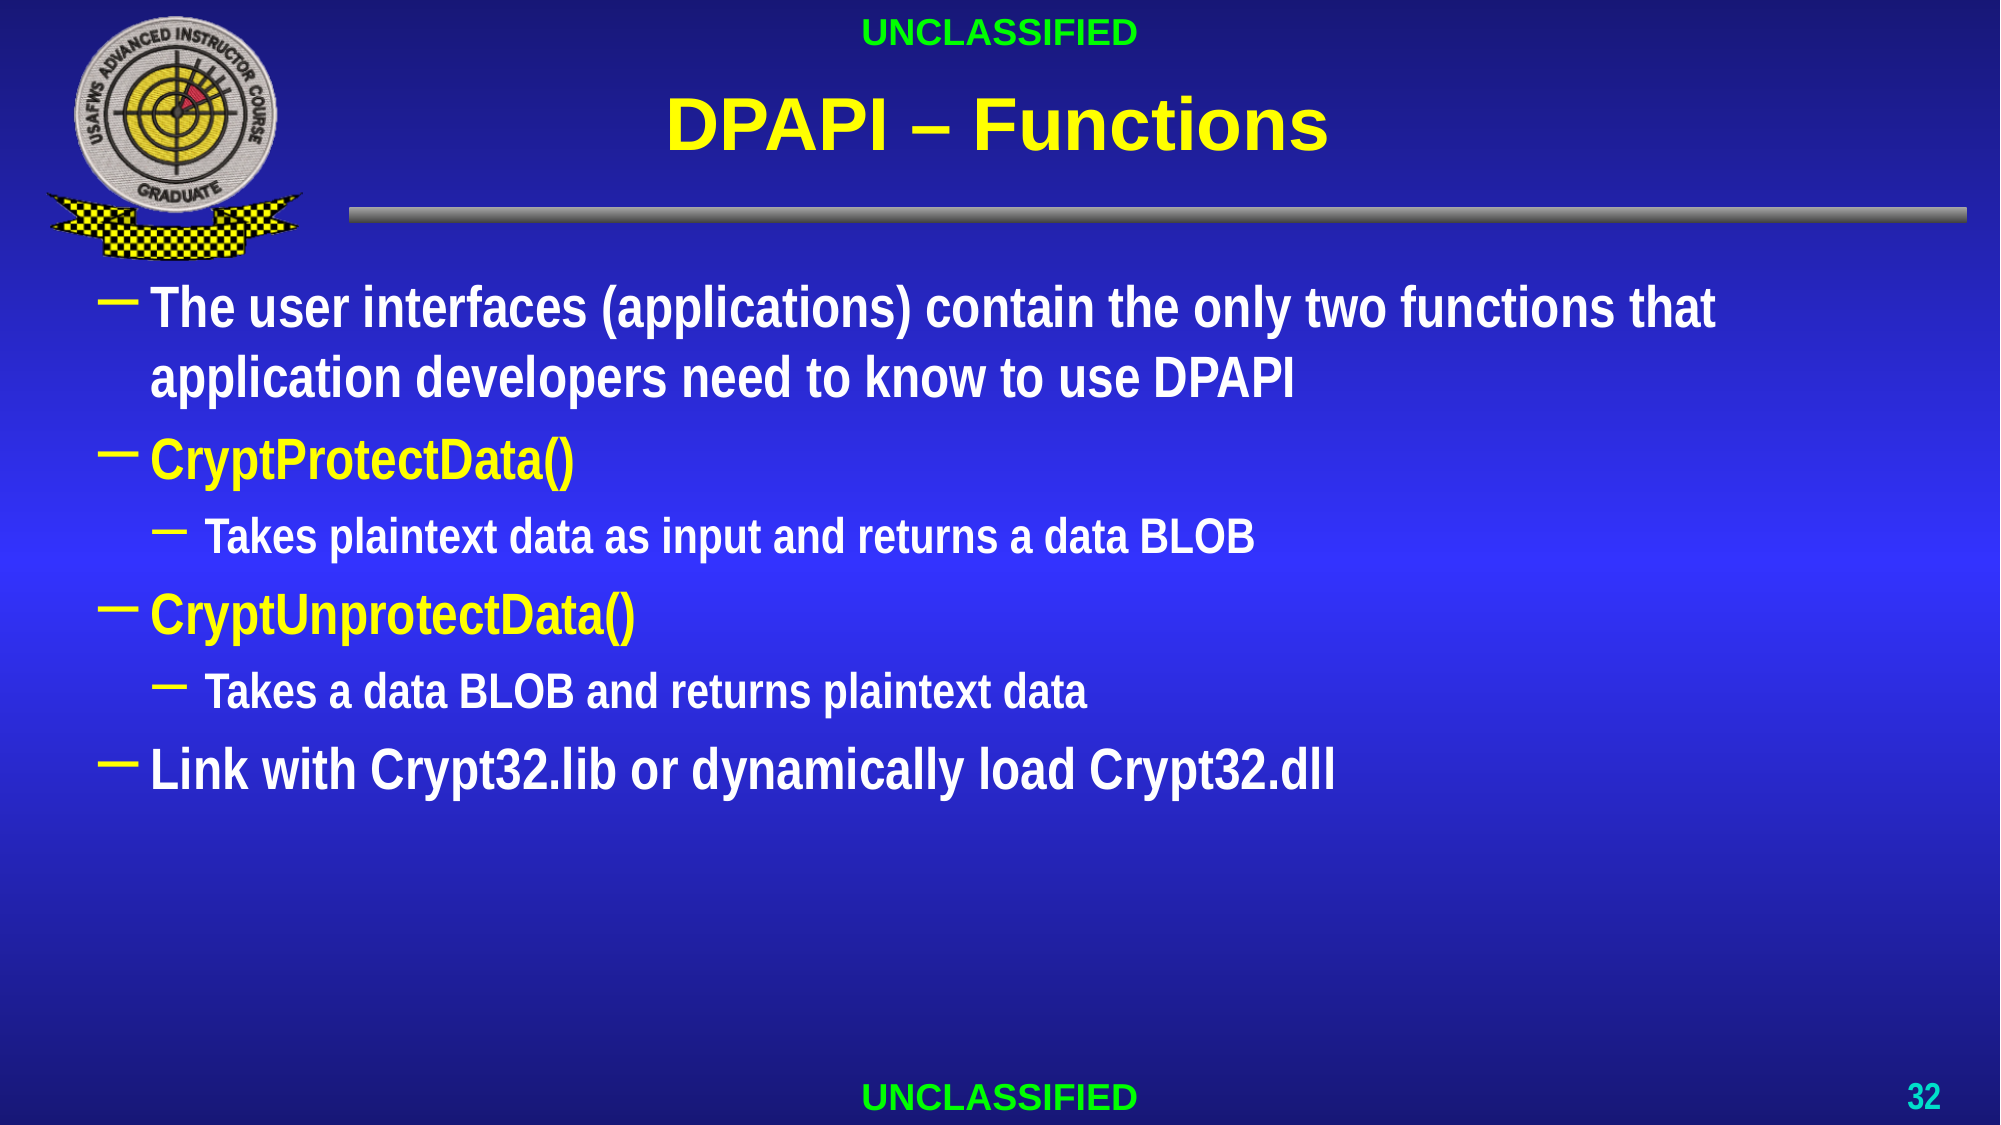

# DPAPI – Functions
The user interfaces (applications) contain the only two functions that application developers need to know to use DPAPI
CryptProtectData()
Takes plaintext data as input and returns a data BLOB
CryptUnprotectData()
Takes a data BLOB and returns plaintext data
Link with Crypt32.lib or dynamically load Crypt32.dll